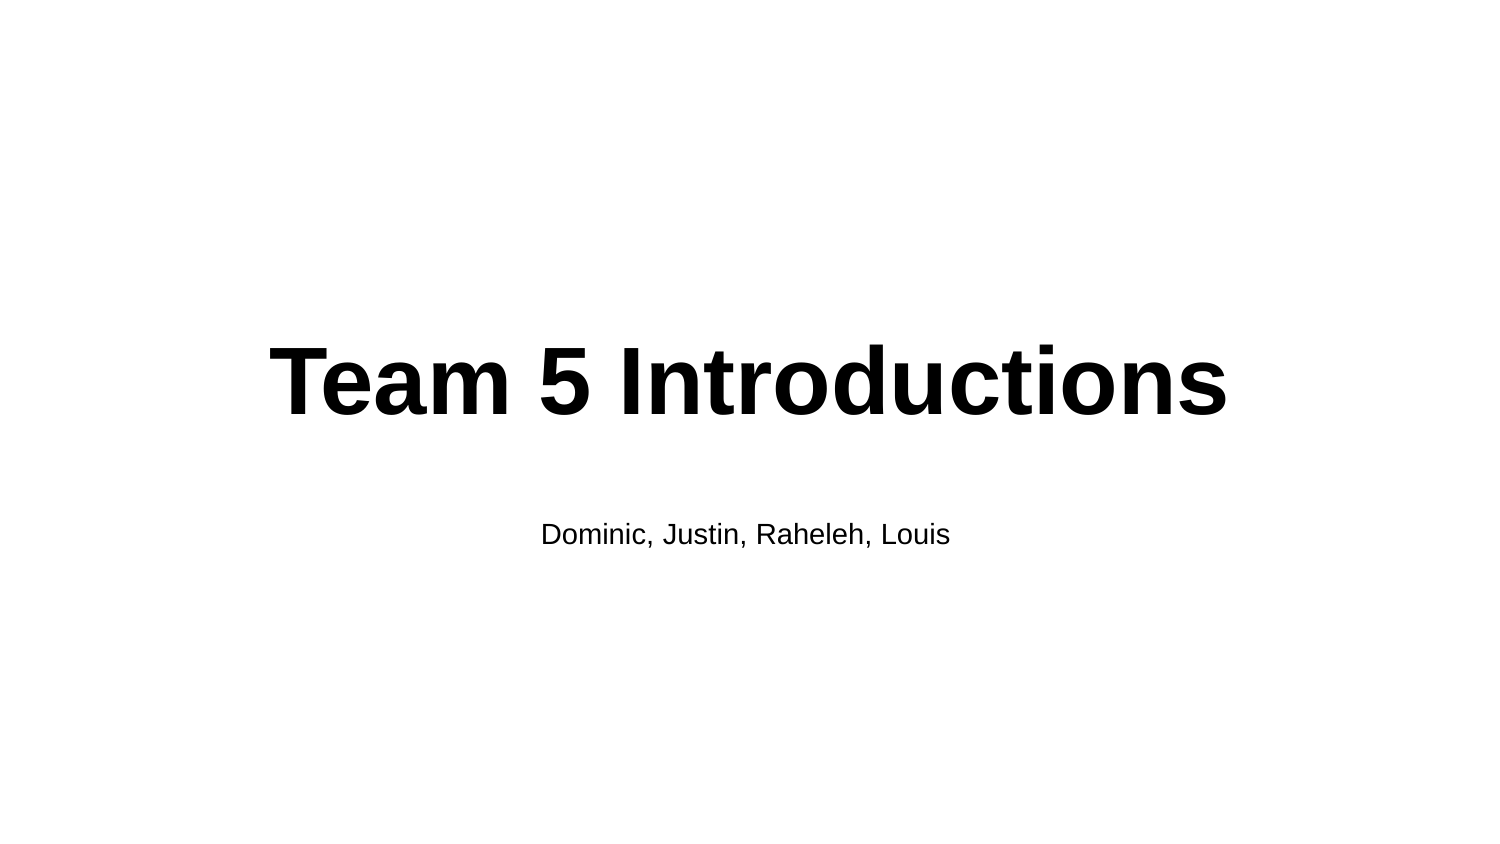

# Team 5 Introductions
Dominic, Justin, Raheleh, Louis